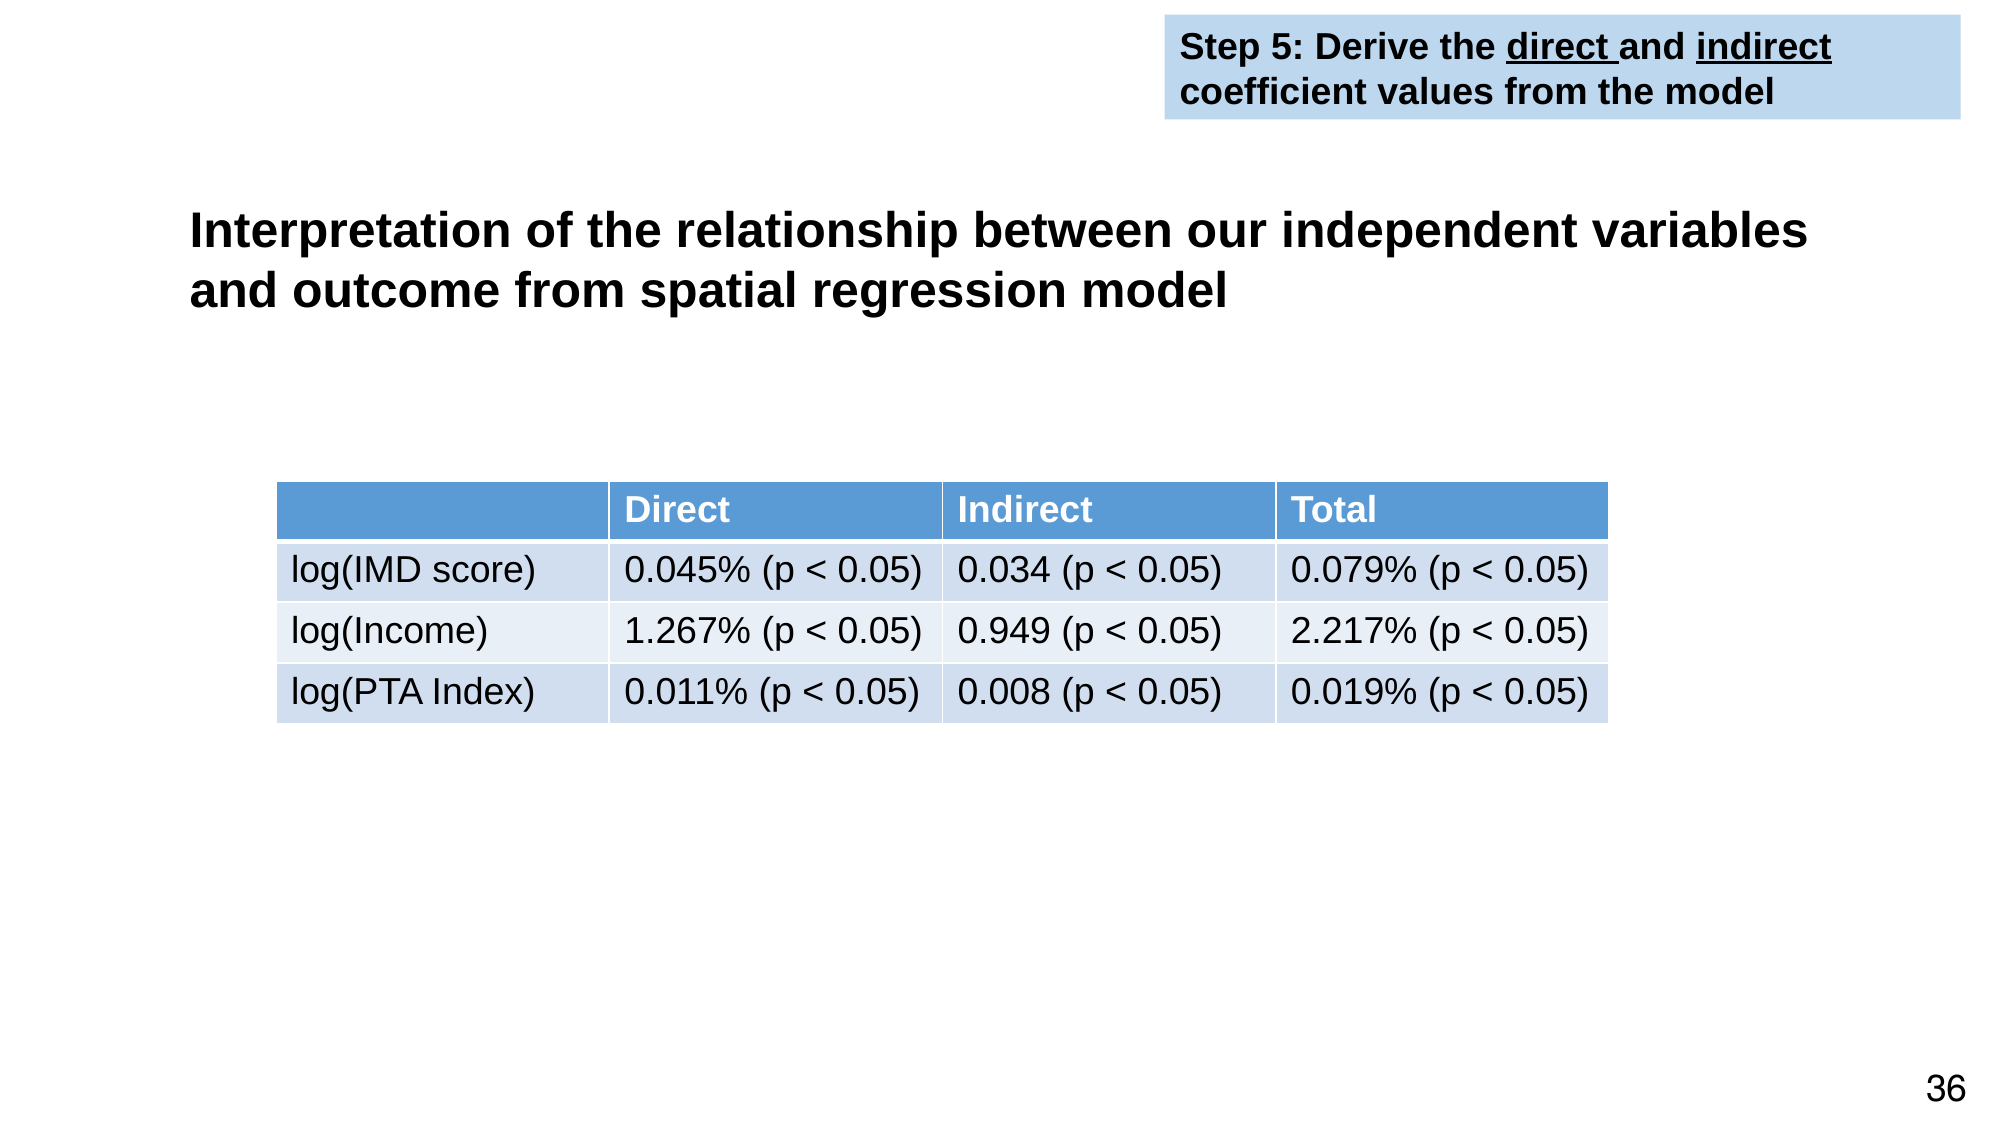

Step 5: Derive the direct and indirect coefficient values from the model
Interpretation of the relationship between our independent variables
and outcome from spatial regression model
|  | Direct | Indirect | Total |
| --- | --- | --- | --- |
| log(IMD score) | 0.045% (p < 0.05) | 0.034 (p < 0.05) | 0.079% (p < 0.05) |
| log(Income) | 1.267% (p < 0.05) | 0.949 (p < 0.05) | 2.217% (p < 0.05) |
| log(PTA Index) | 0.011% (p < 0.05) | 0.008 (p < 0.05) | 0.019% (p < 0.05) |
36